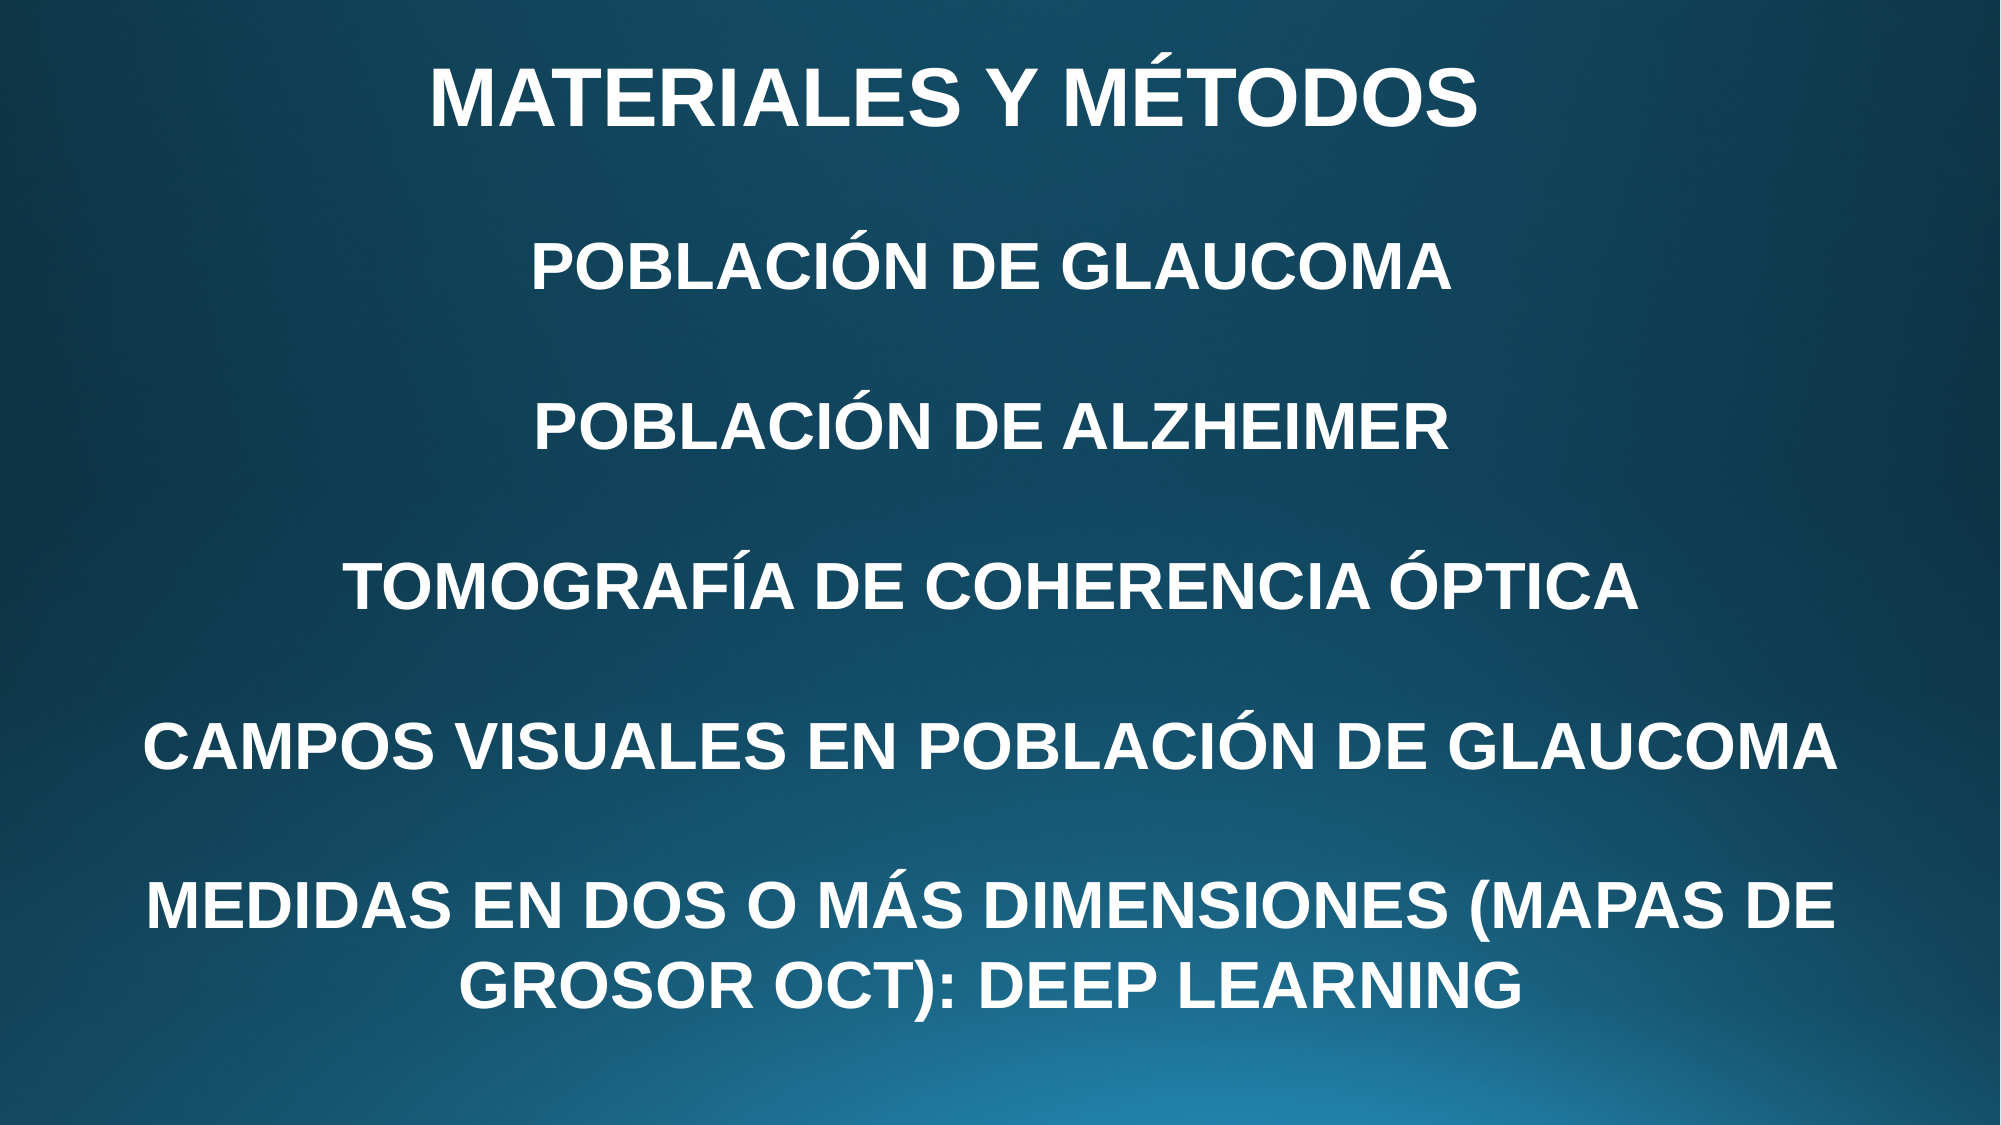

Materiales y métodos

Población de glaucoma

Población de Alzheimer

Tomografía de coherencia óptica

Campos visuales en población de glaucoma

Medidas en dos o más dimensiones (mapas de grosor oct): Deep Learning